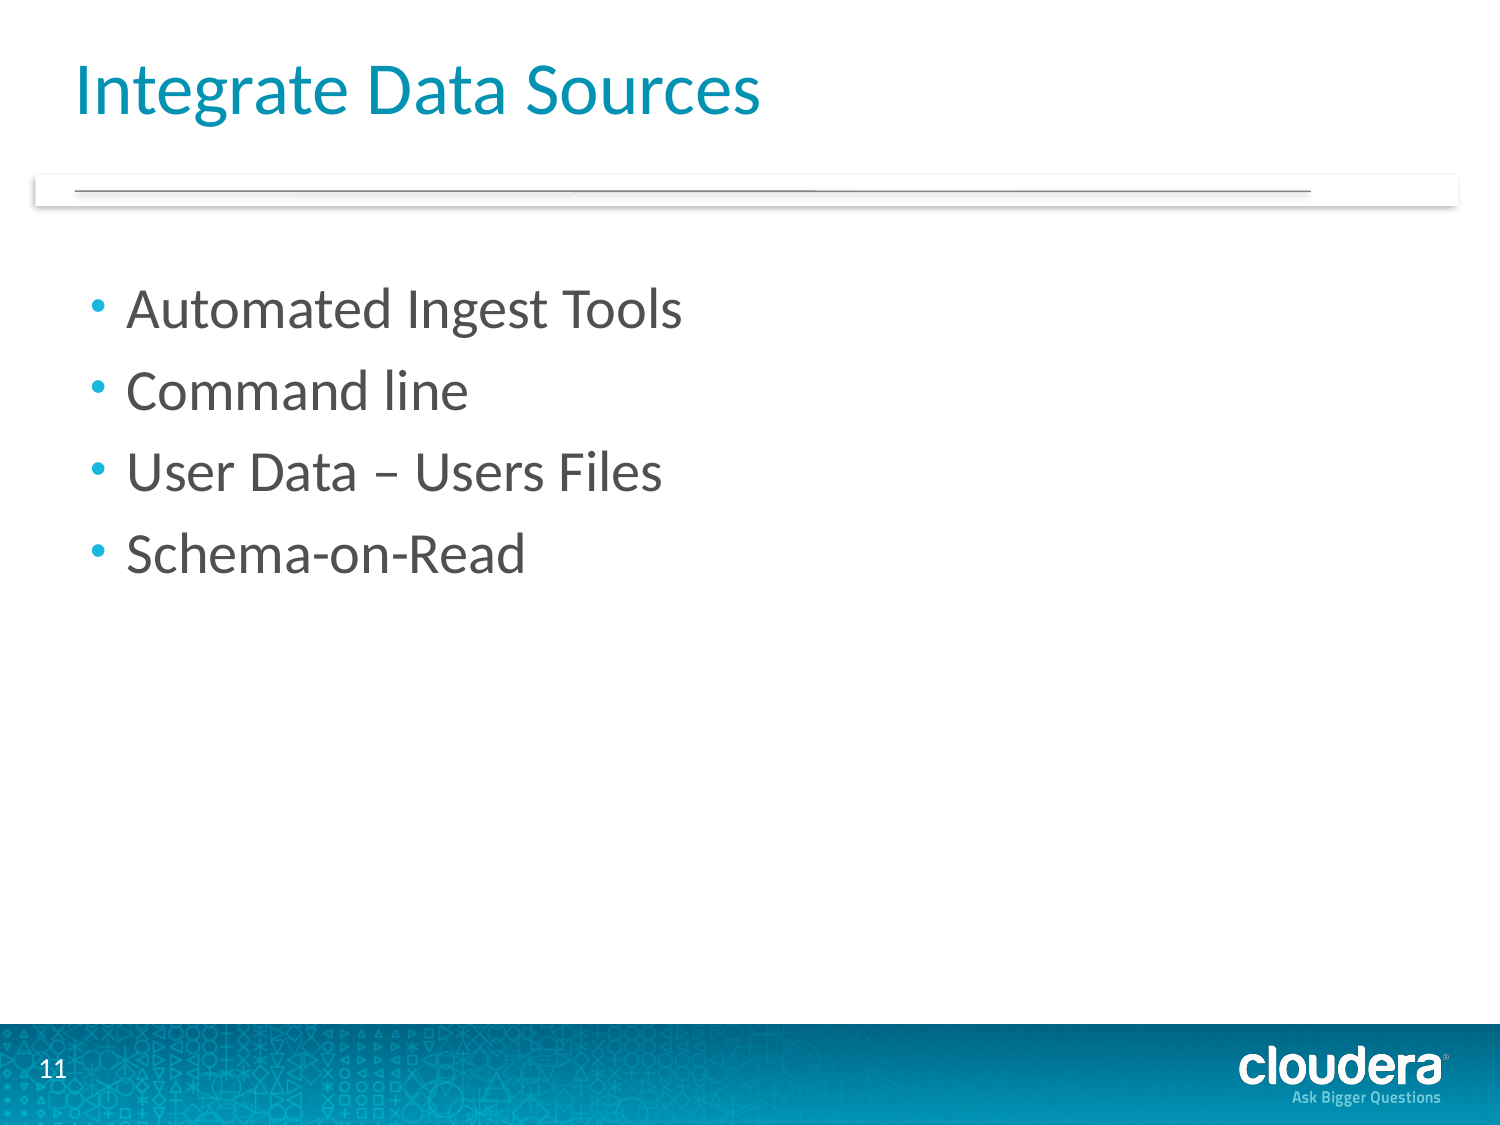

# Integrate Data Sources
Automated Ingest Tools
Command line
User Data – Users Files
Schema-on-Read